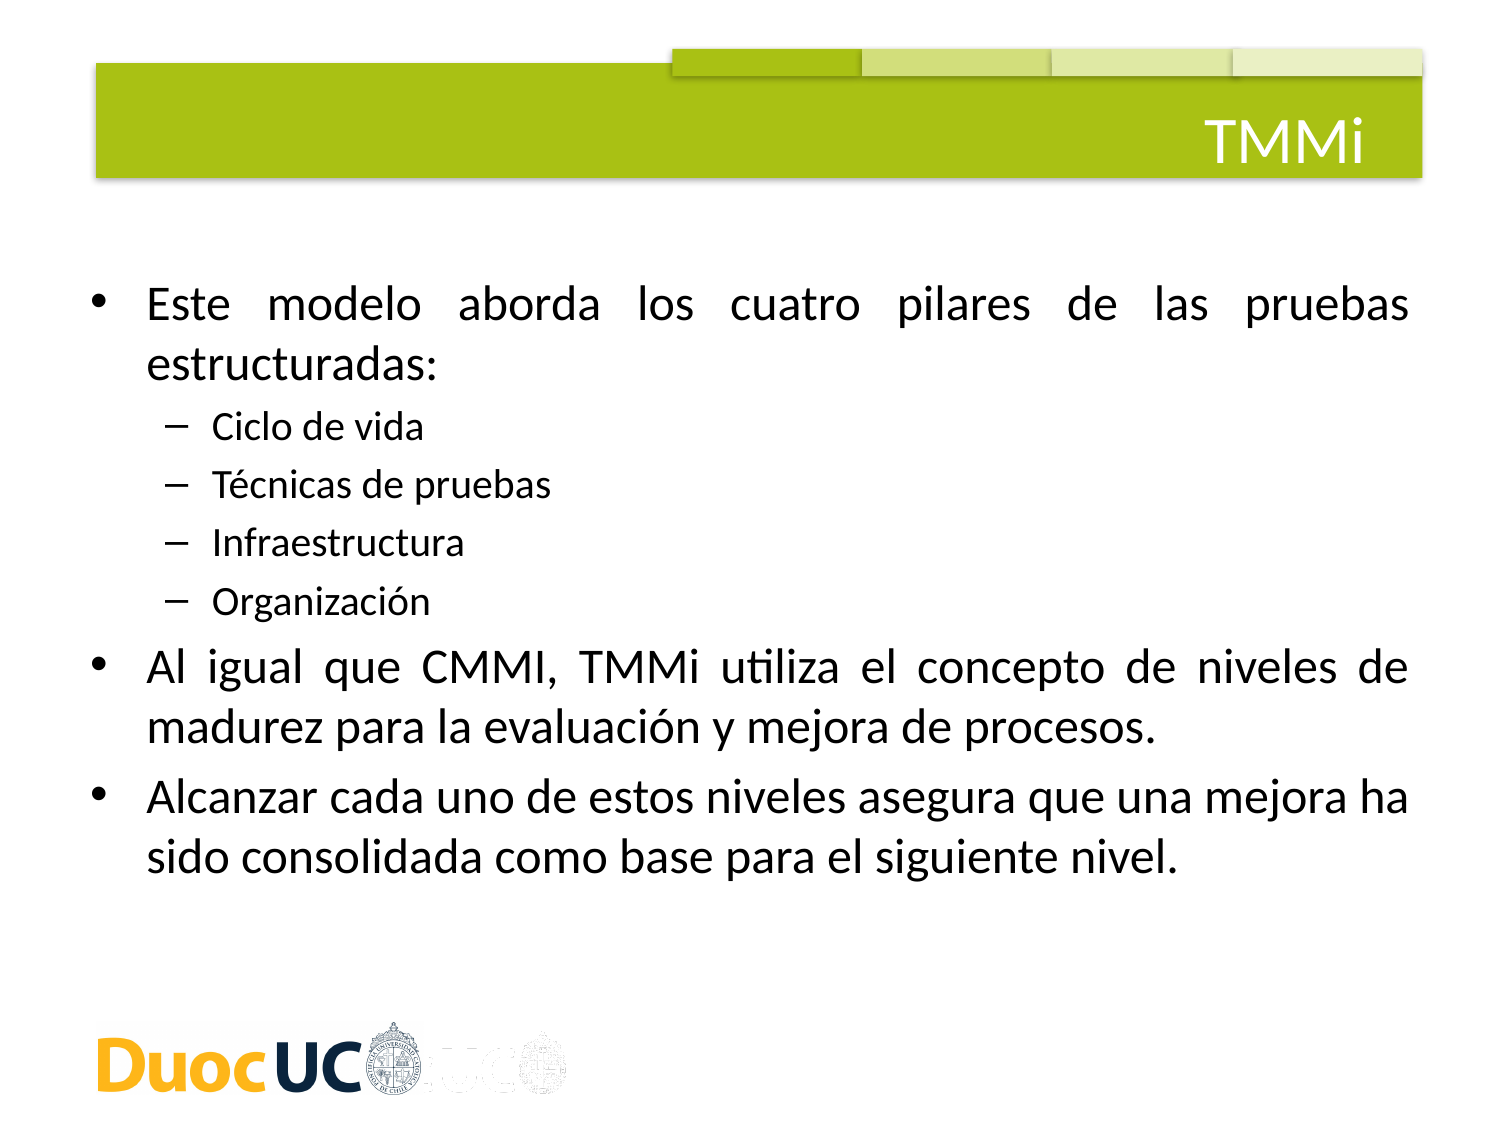

TMMi
Este modelo aborda los cuatro pilares de las pruebas estructuradas:
Ciclo de vida
Técnicas de pruebas
Infraestructura
Organización
Al igual que CMMI, TMMi utiliza el concepto de niveles de madurez para la evaluación y mejora de procesos.
Alcanzar cada uno de estos niveles asegura que una mejora ha sido consolidada como base para el siguiente nivel.